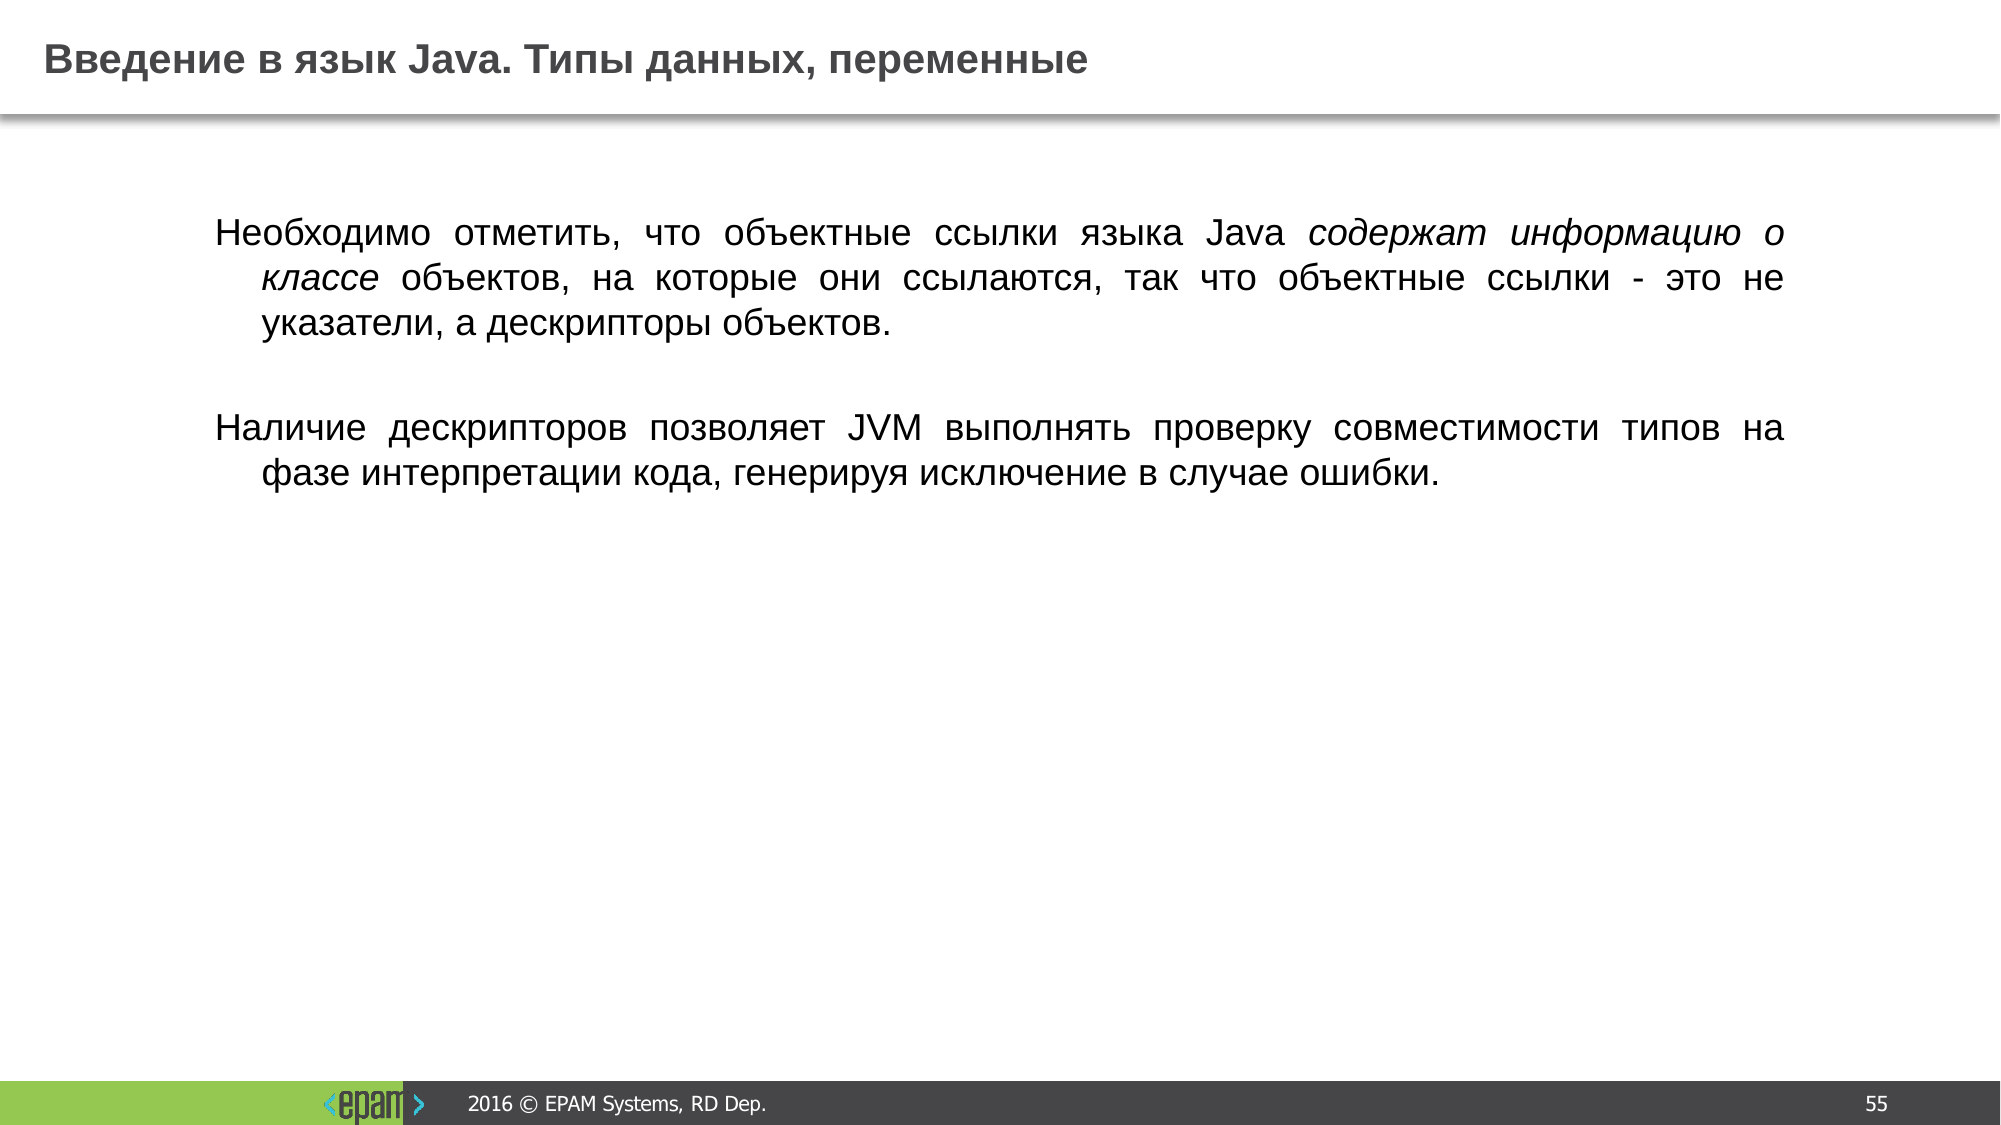

# Введение в язык Java. Типы данных, переменные
Необходимо отметить, что объектные ссылки языка Java содержат информацию о классе объектов, на которые они ссылаются, так что объектные ссылки - это не указатели, а дескрипторы объектов.

Наличие дескрипторов позволяет JVM выполнять проверку совместимости типов на фазе интерпретации кода, генерируя исключение в случае ошибки.

2016 © EPAM Systems, RD Dep.
55